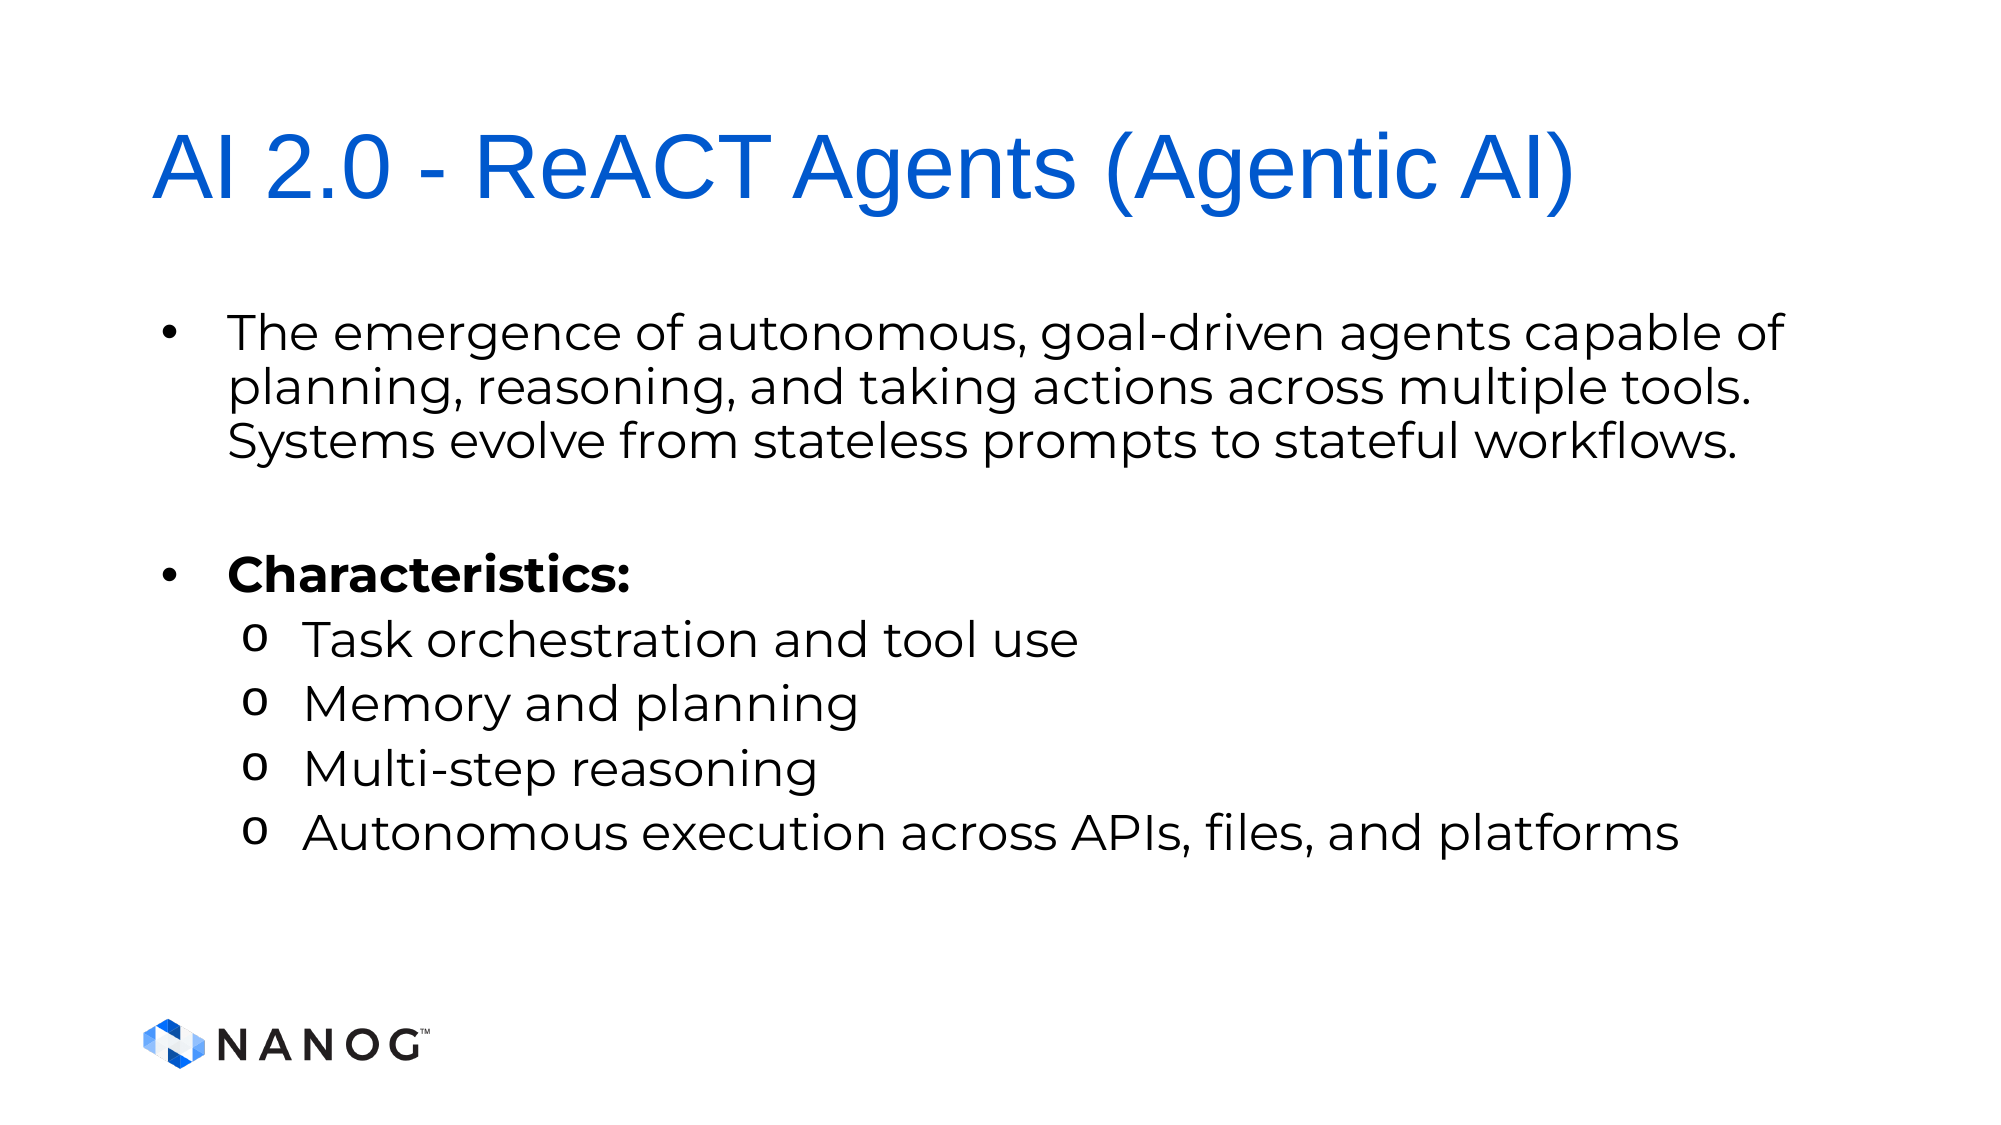

# AI 2.0 - ReACT Agents (Agentic AI)
The emergence of autonomous, goal-driven agents capable of planning, reasoning, and taking actions across multiple tools. Systems evolve from stateless prompts to stateful workflows.
Characteristics:
Task orchestration and tool use
Memory and planning
Multi-step reasoning
Autonomous execution across APIs, files, and platforms